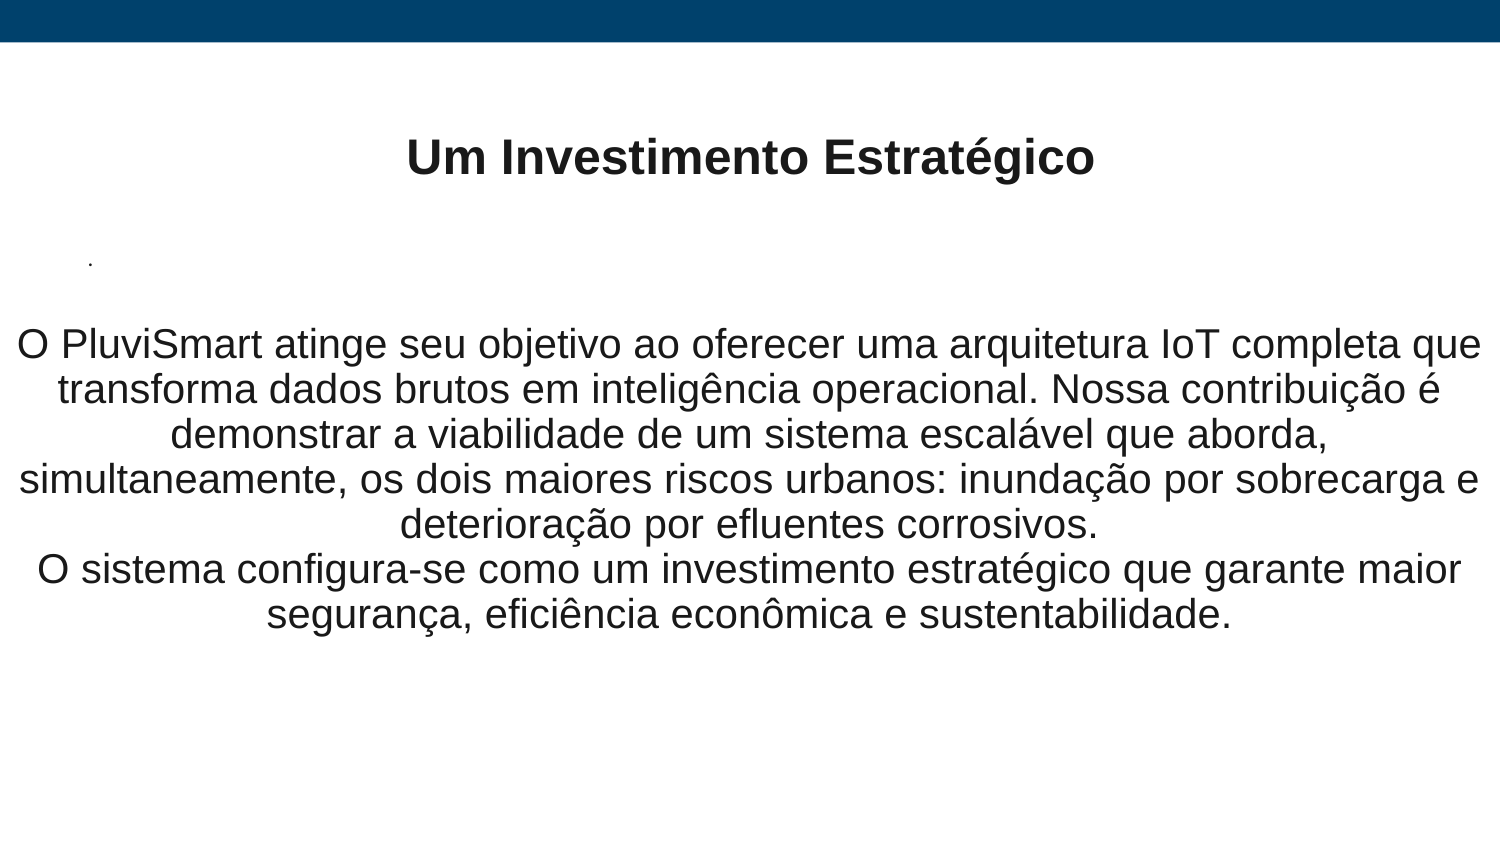

Um Investimento Estratégico

.
O PluviSmart atinge seu objetivo ao oferecer uma arquitetura IoT completa que transforma dados brutos em inteligência operacional. Nossa contribuição é demonstrar a viabilidade de um sistema escalável que aborda, simultaneamente, os dois maiores riscos urbanos: inundação por sobrecarga e deterioração por efluentes corrosivos.
O sistema configura-se como um investimento estratégico que garante maior segurança, eficiência econômica e sustentabilidade.